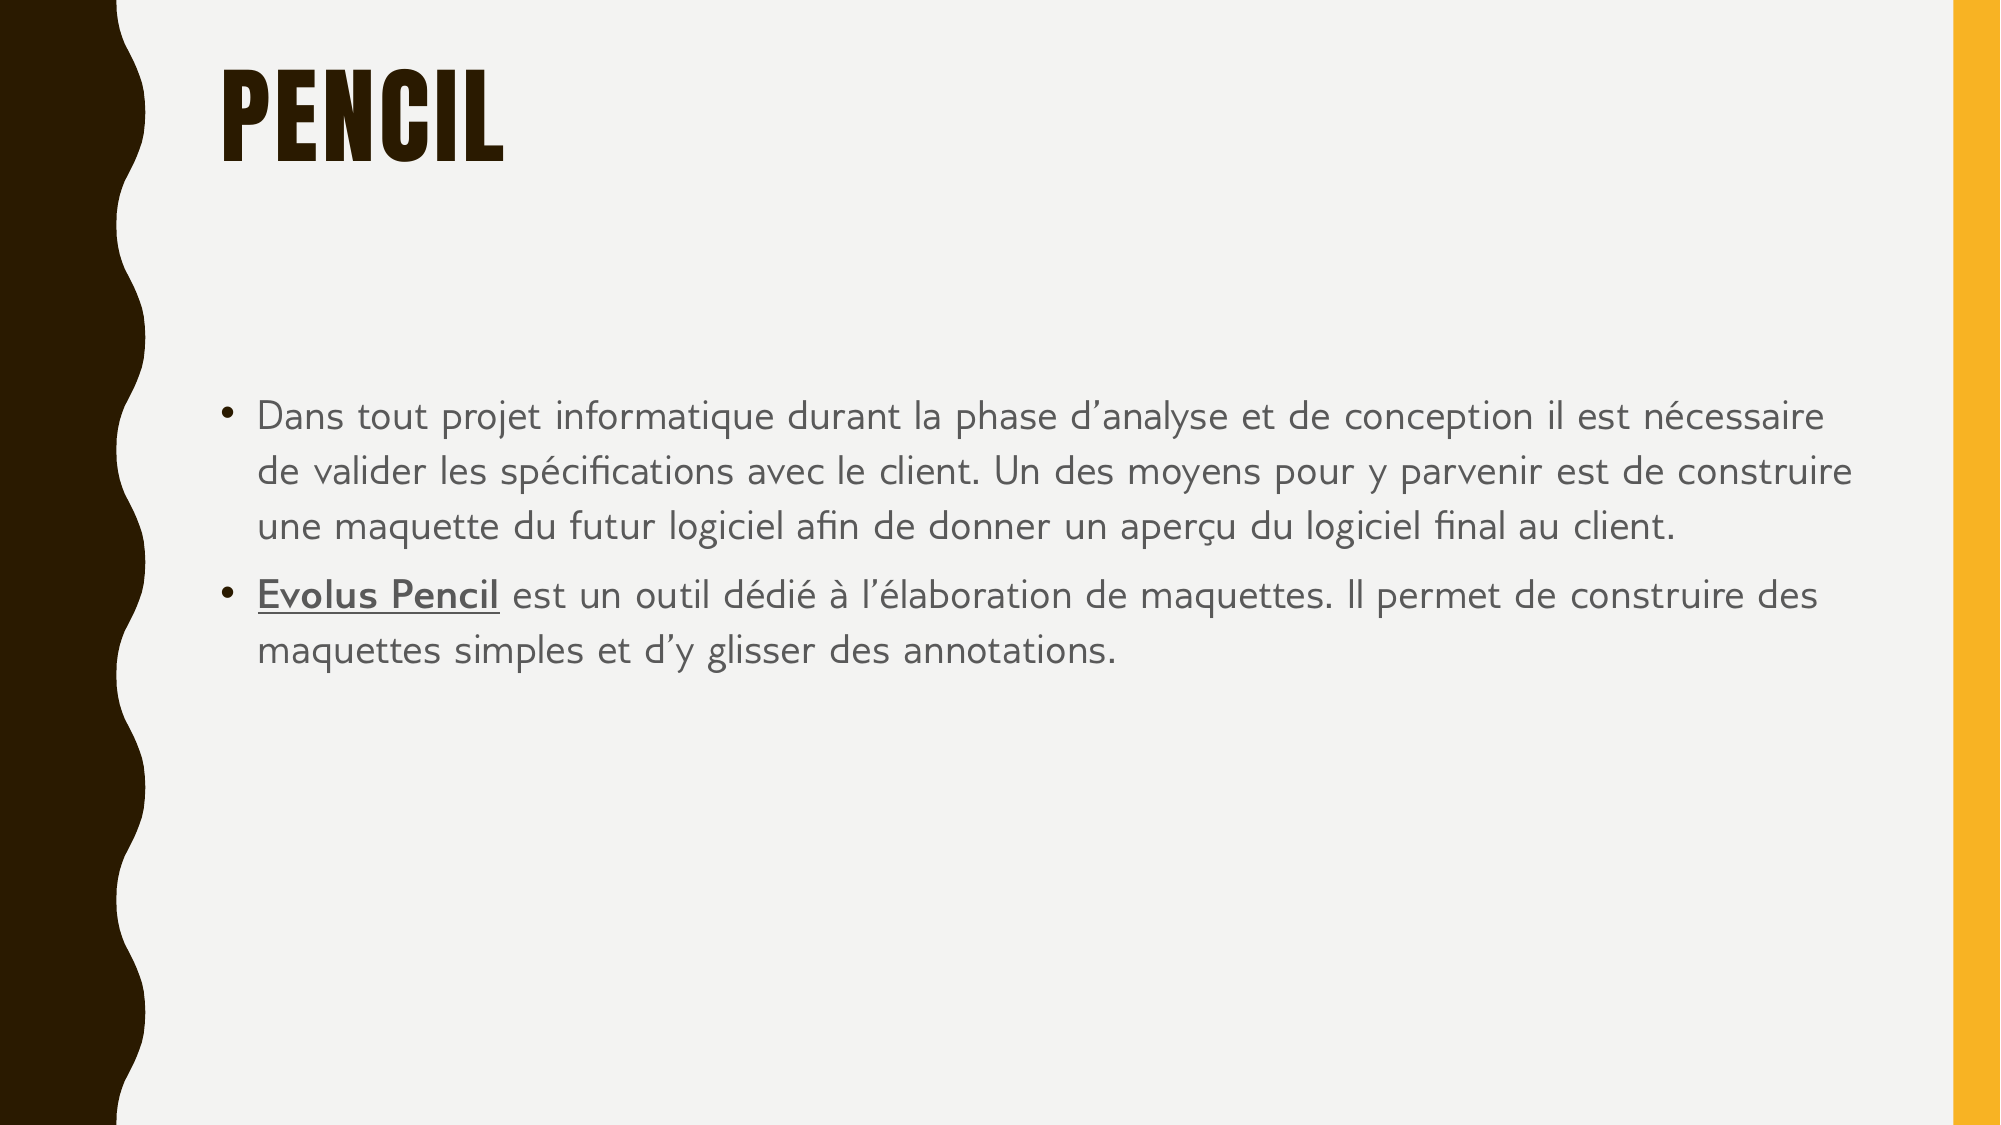

# PENCIL
Dans tout projet informatique durant la phase d’analyse et de conception il est nécessaire de valider les spécifications avec le client. Un des moyens pour y parvenir est de construire une maquette du futur logiciel afin de donner un aperçu du logiciel final au client.
Evolus Pencil est un outil dédié à l’élaboration de maquettes. Il permet de construire des maquettes simples et d’y glisser des annotations.